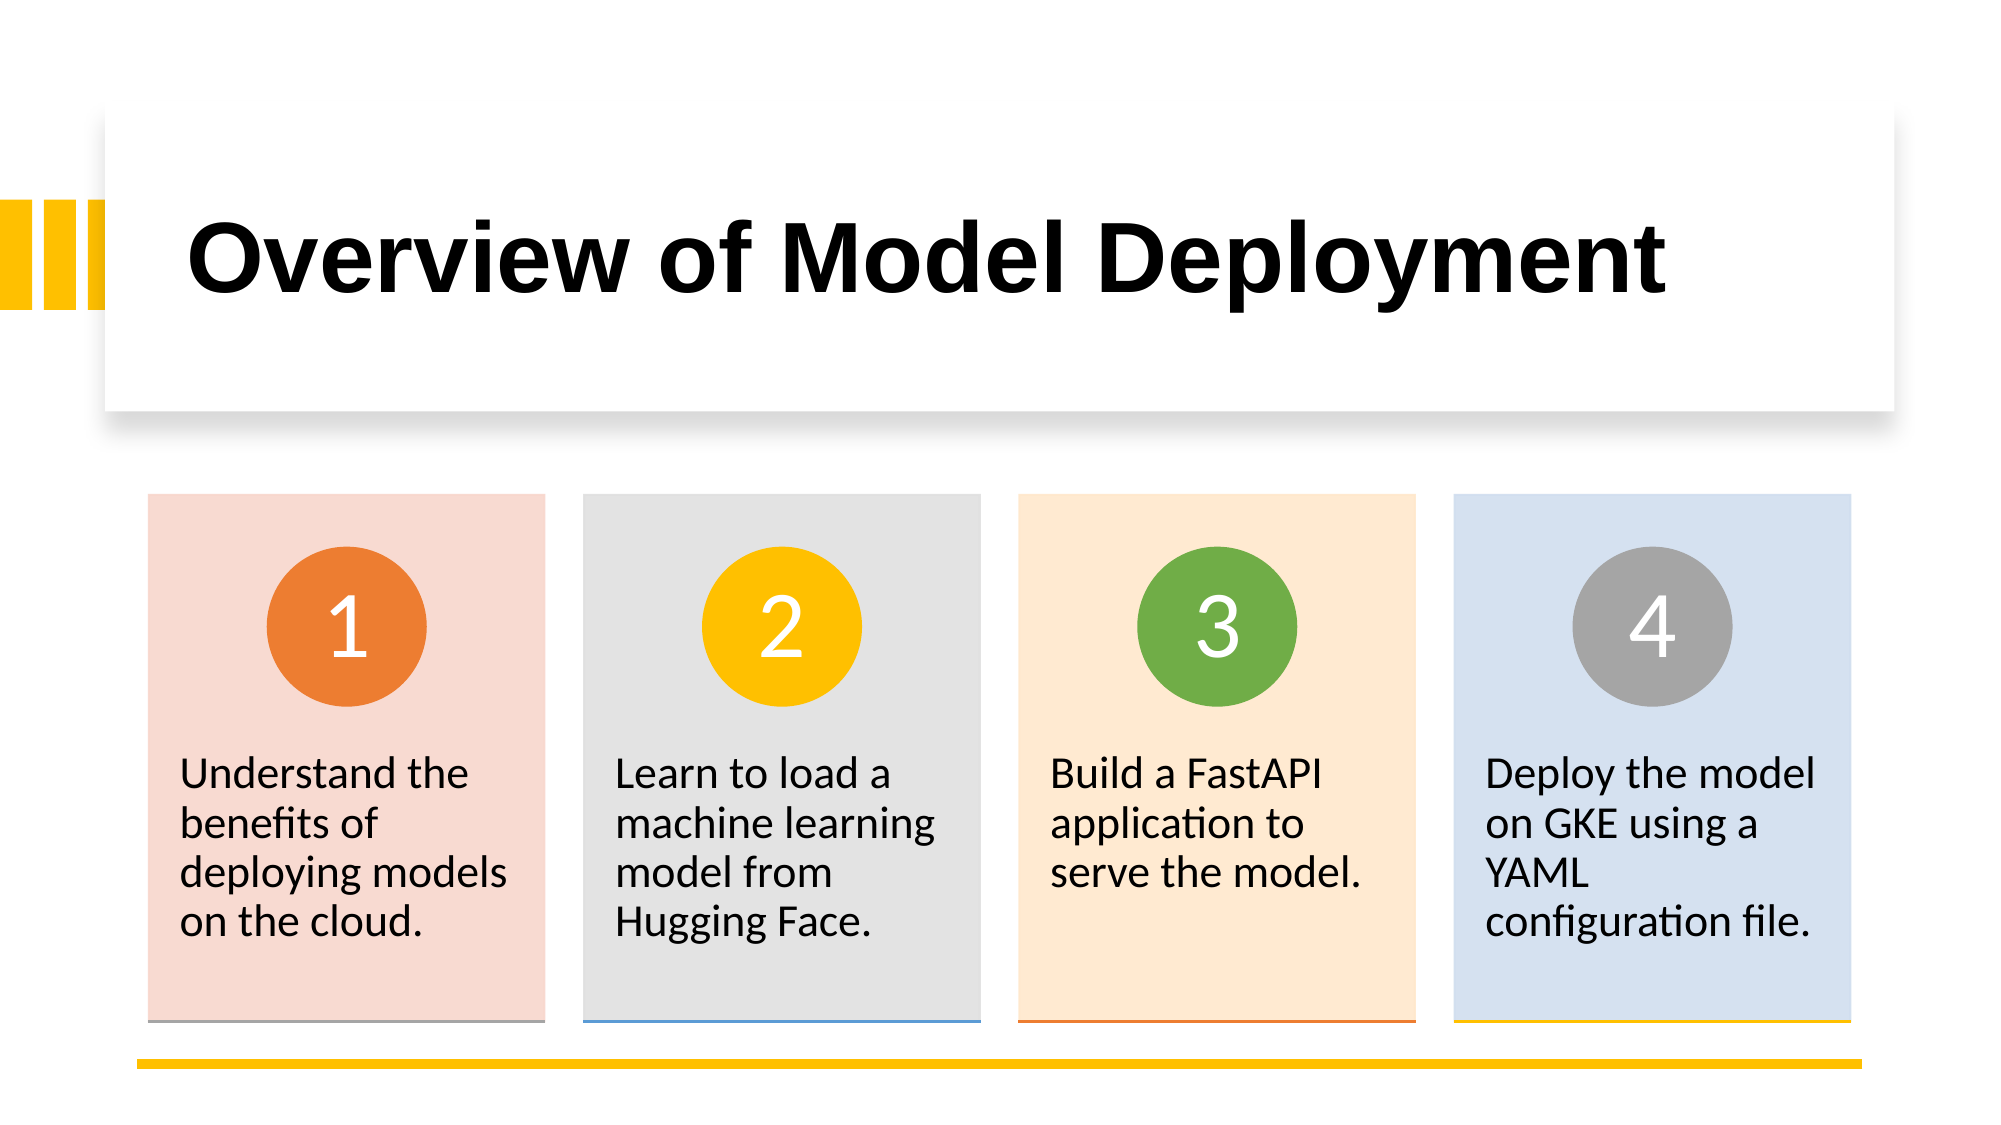

# Overview of Model Deployment

Understand the benefits of deploying models on the cloud.
1
Learn to load a machine learning model from Hugging Face.
2
Build a FastAPI application to serve the model.
3
Deploy the model on GKE using a YAML configuration file.
4